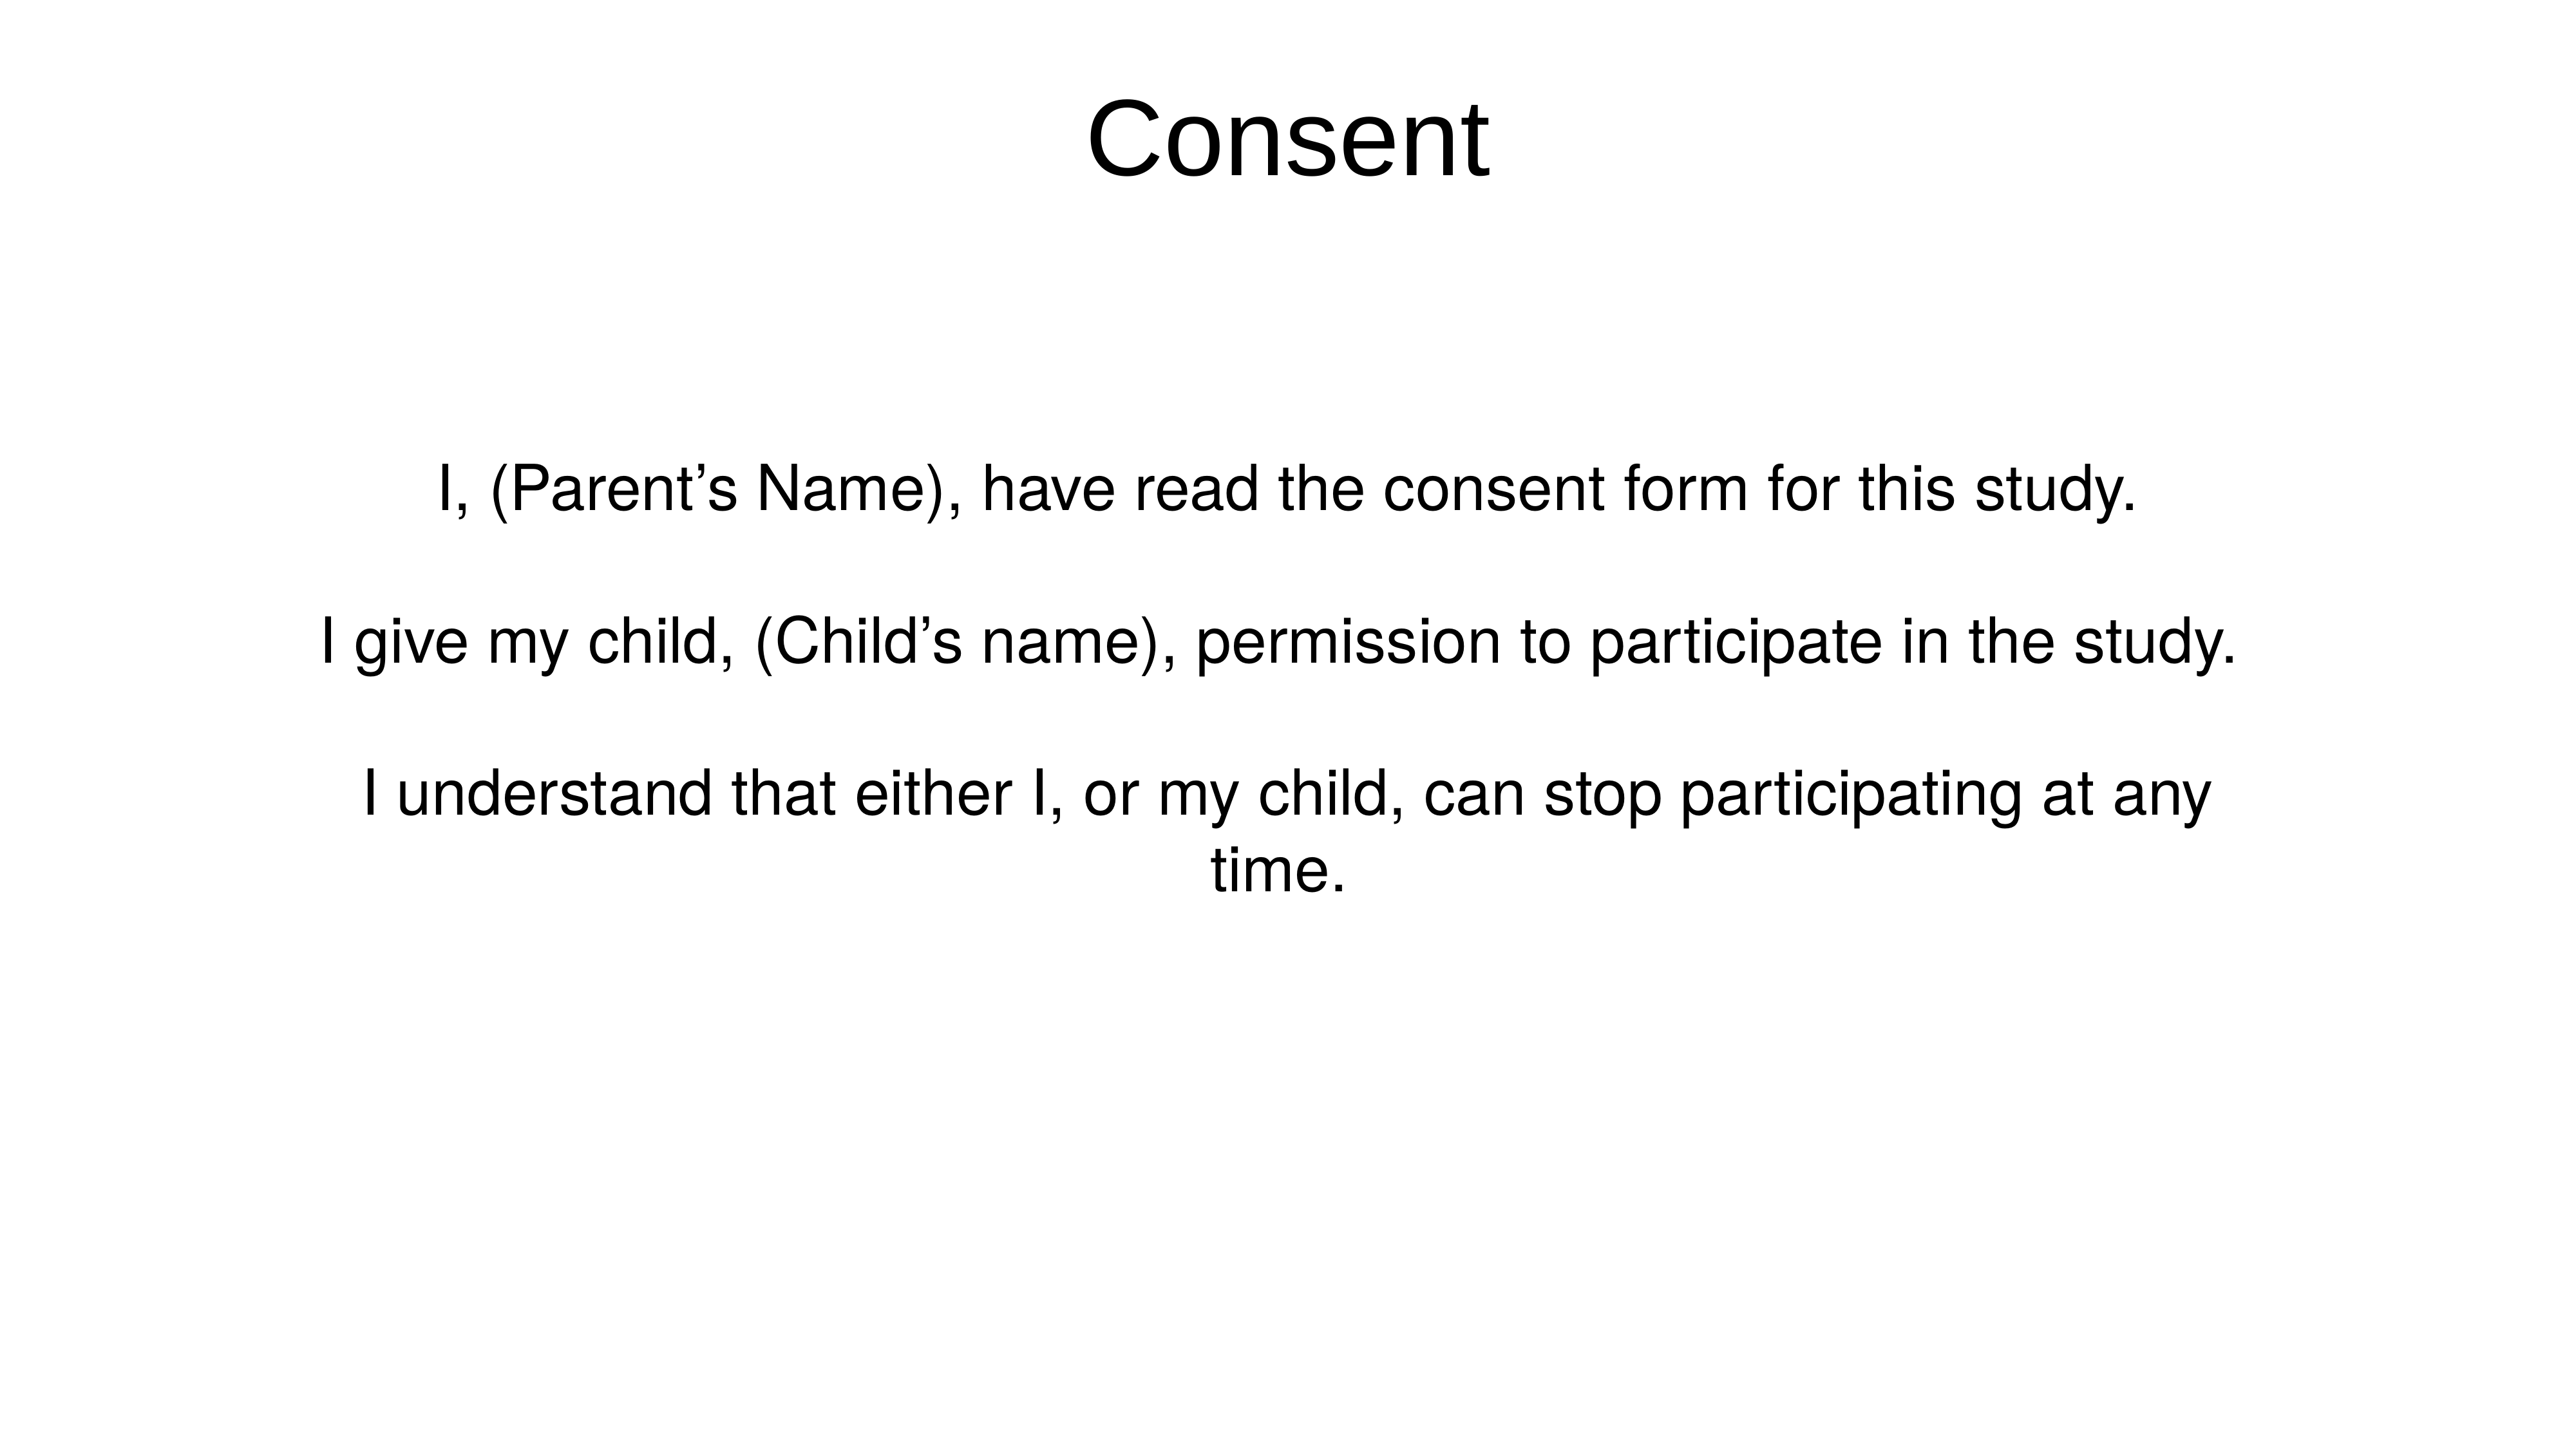

# Consent
I, (Parent’s Name), have read the consent form for this study.

I give my child, (Child’s name), permission to participate in the study.

I understand that either I, or my child, can stop participating at any time.